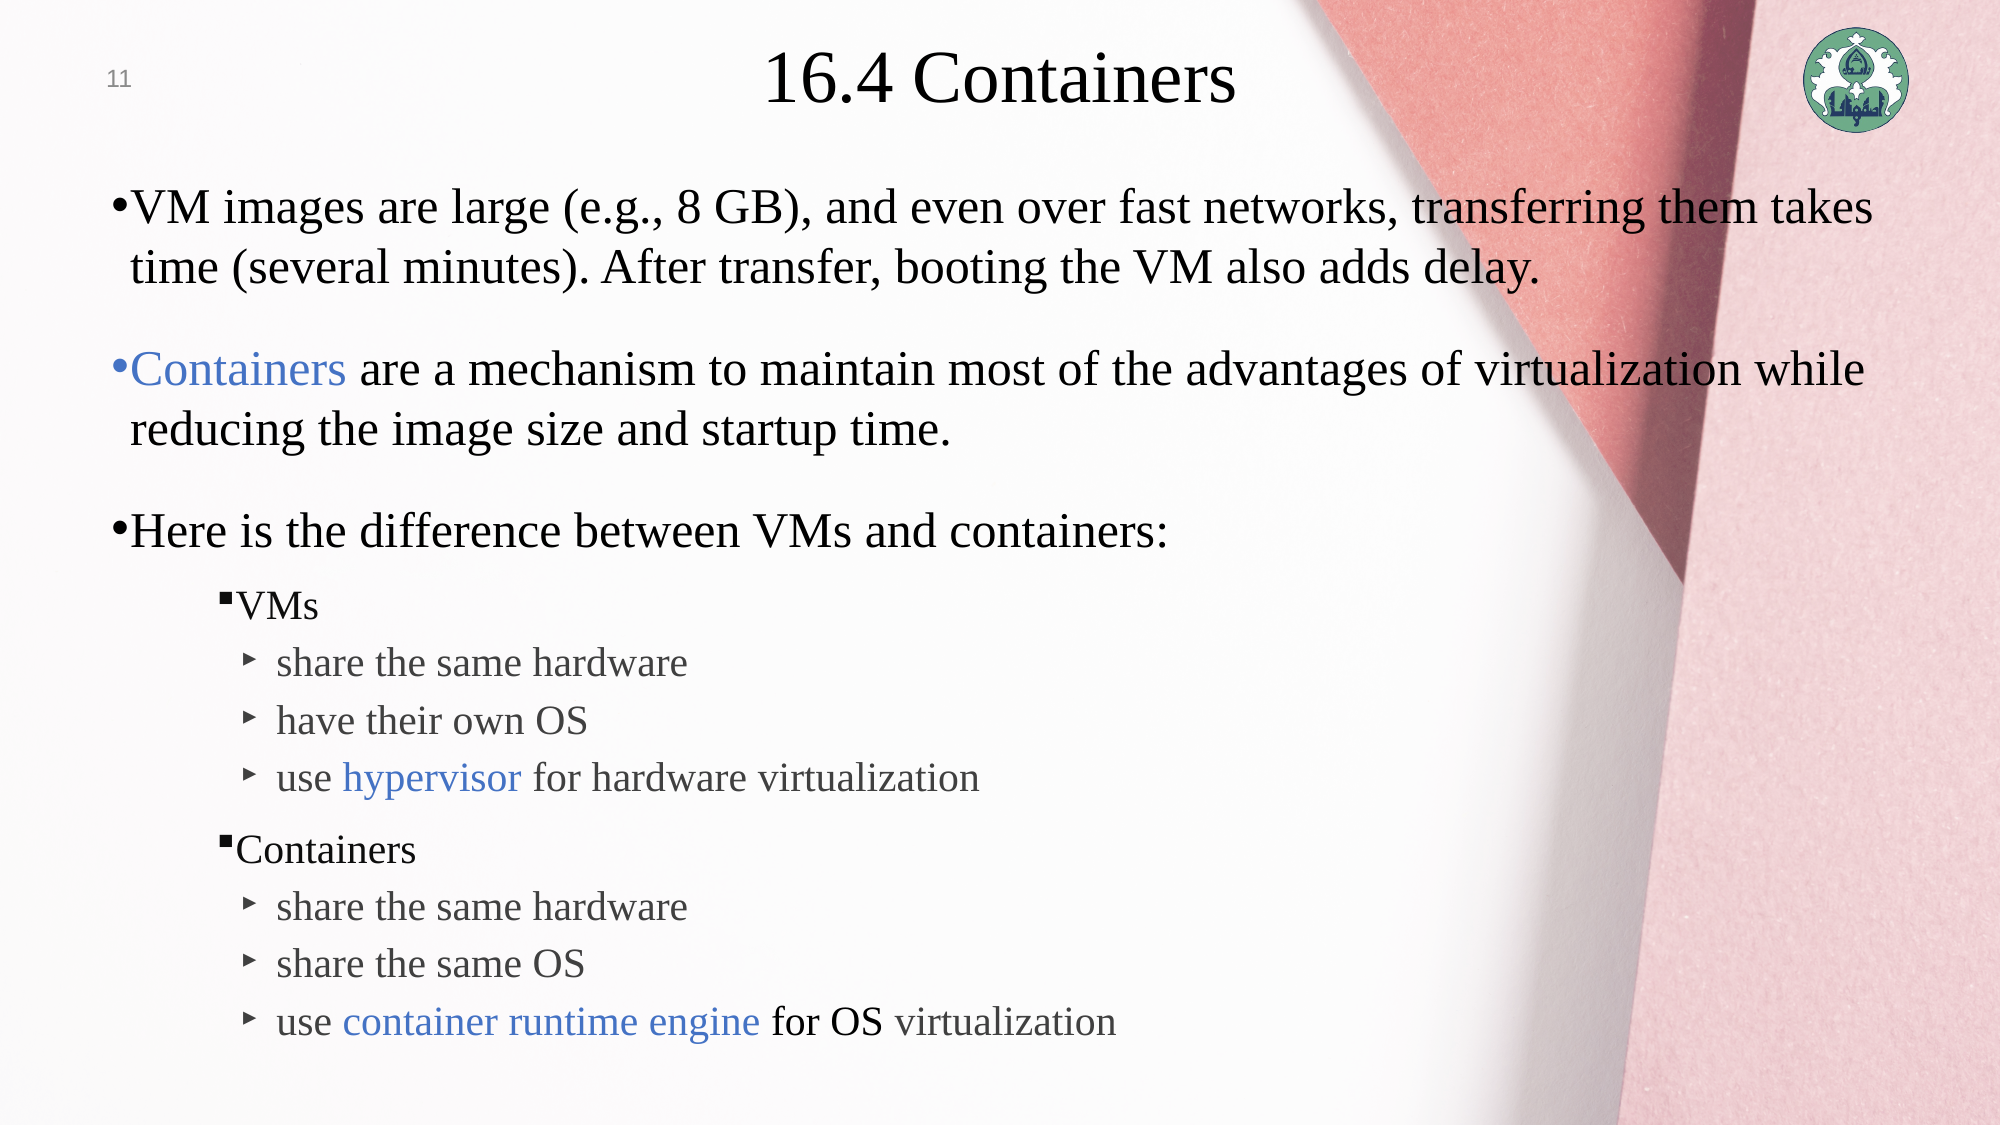

11
# 16.4 Containers
VM images are large (e.g., 8 GB), and even over fast networks, transferring them takes time (several minutes). After transfer, booting the VM also adds delay.
Containers are a mechanism to maintain most of the advantages of virtualization while reducing the image size and startup time.
Here is the difference between VMs and containers:
VMs
share the same hardware
have their own OS
use hypervisor for hardware virtualization
Containers
share the same hardware
share the same OS
use container runtime engine for OS virtualization